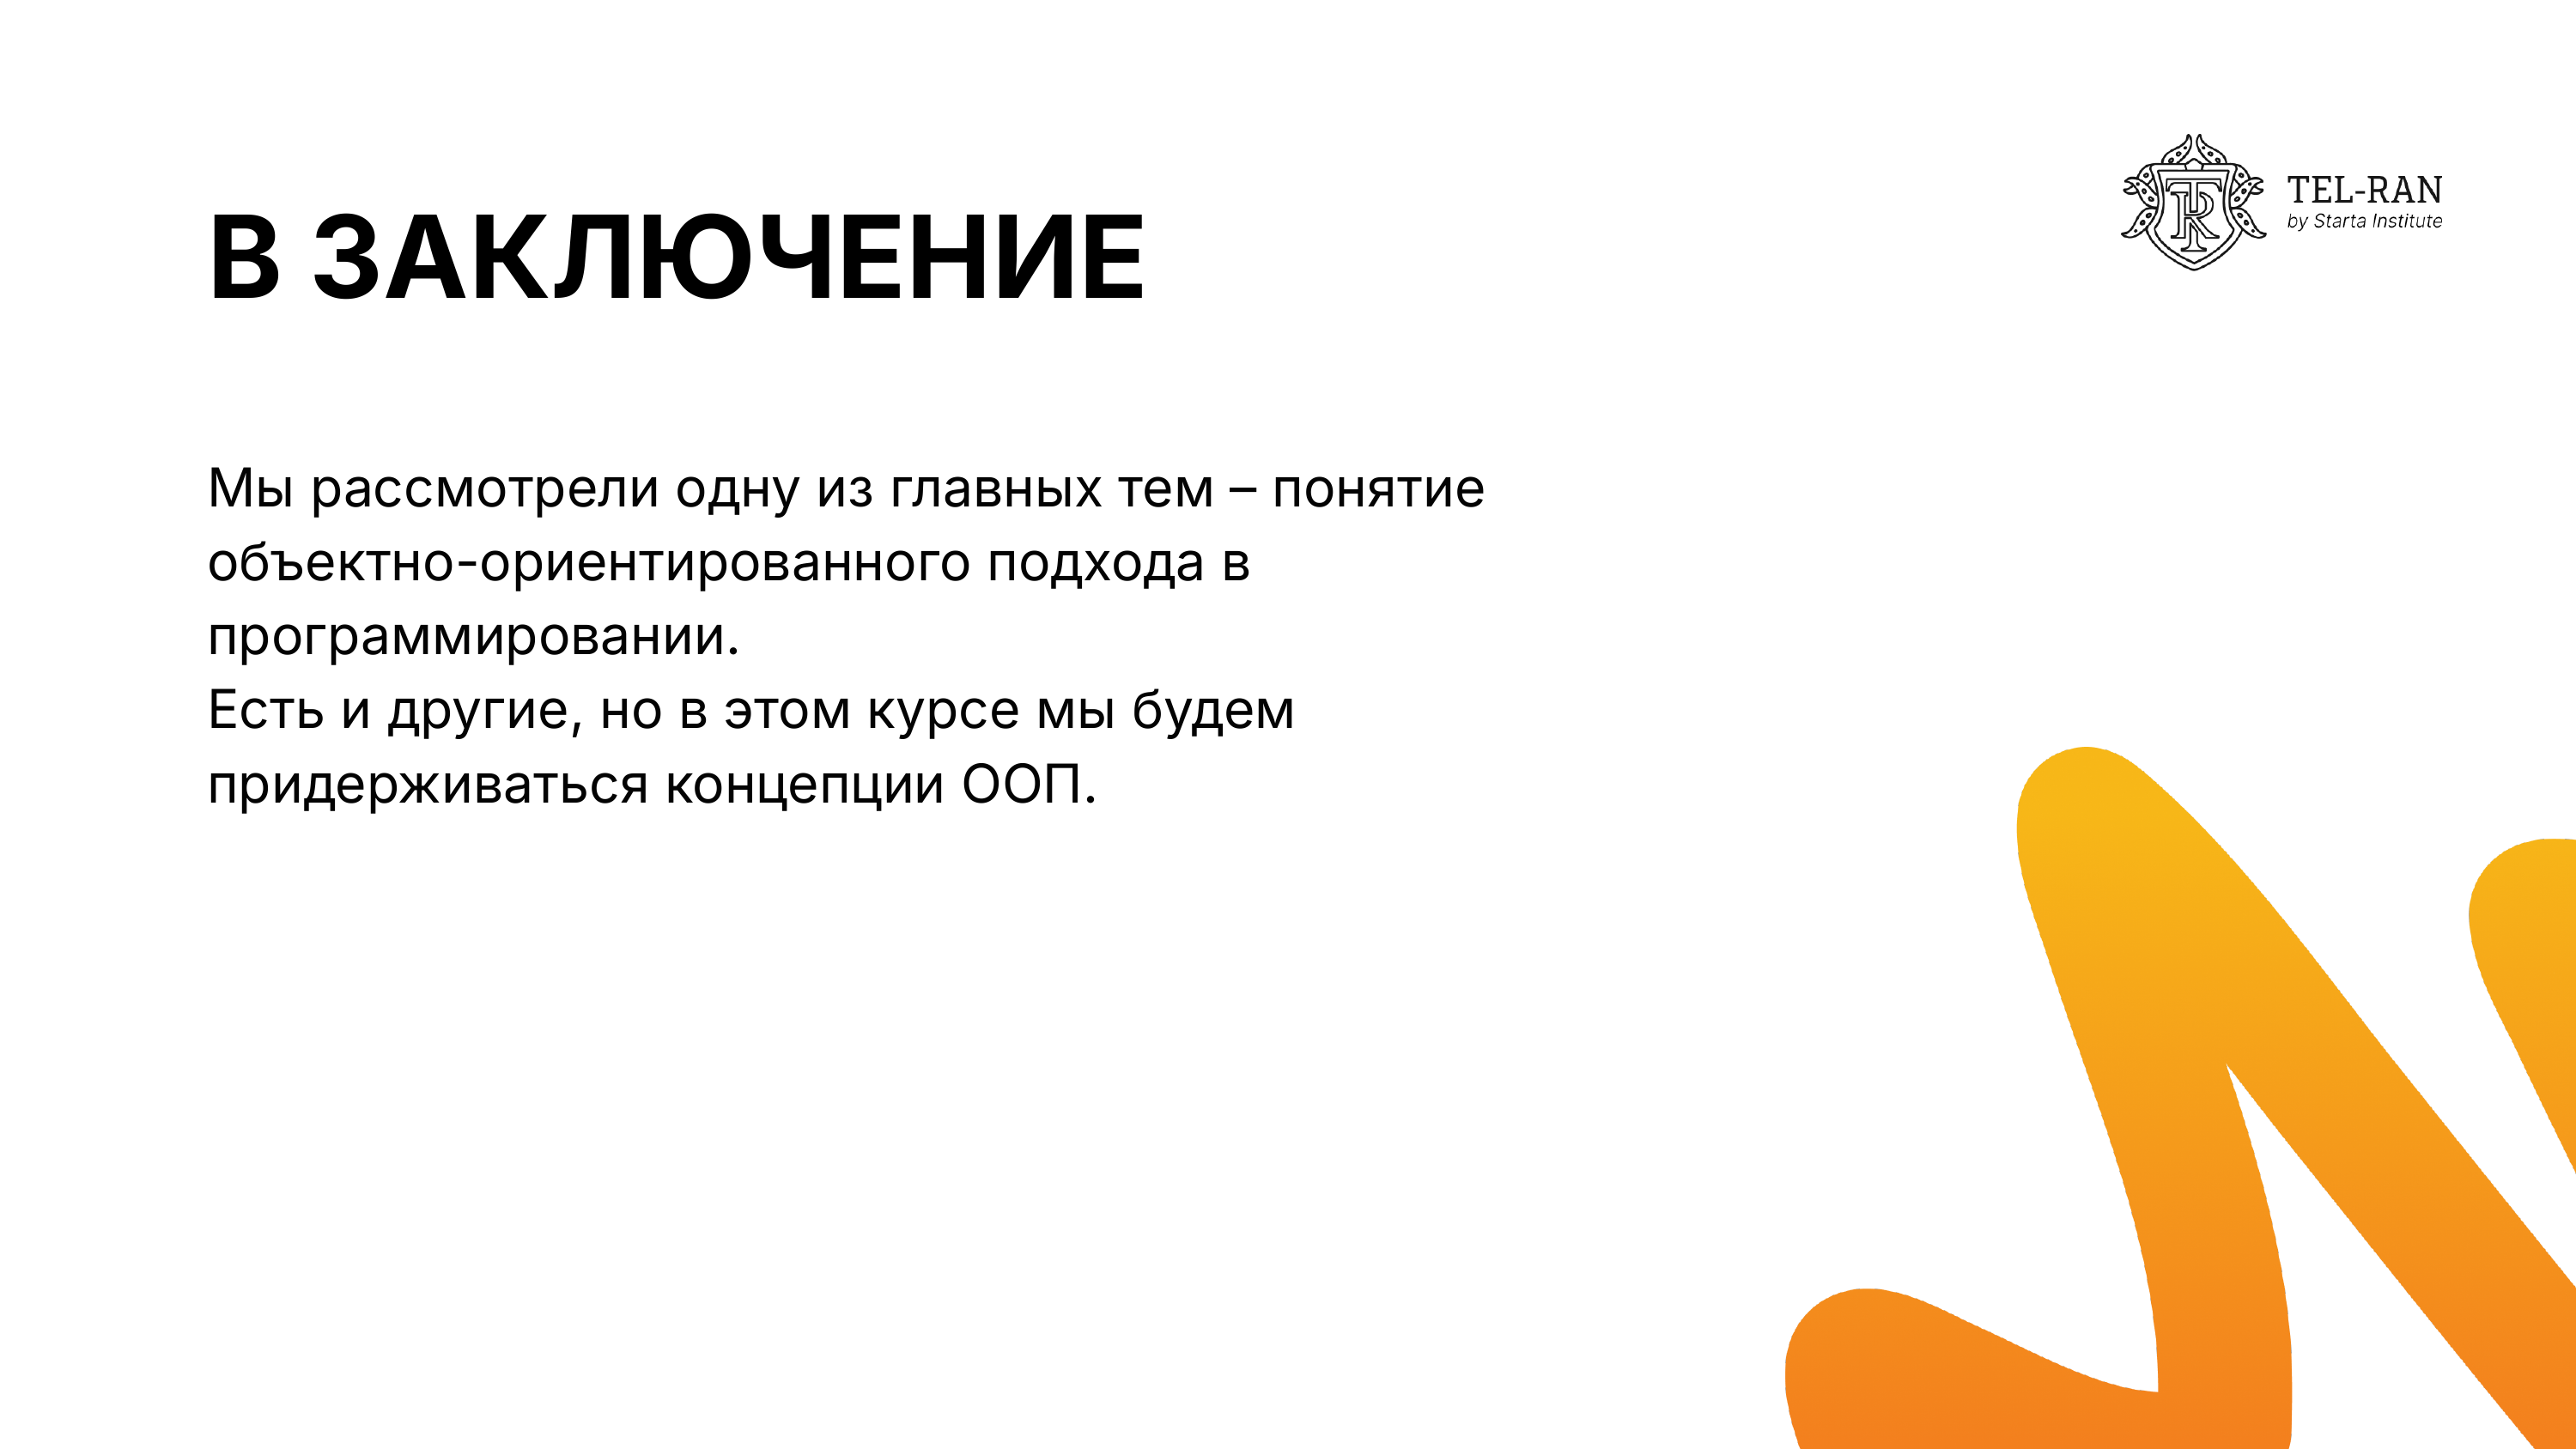

В ЗАКЛЮЧЕНИЕ
Мы рассмотрели одну из главных тем – понятие объектно-ориентированного подхода в программировании.
Есть и другие, но в этом курсе мы будем придерживаться концепции ООП.